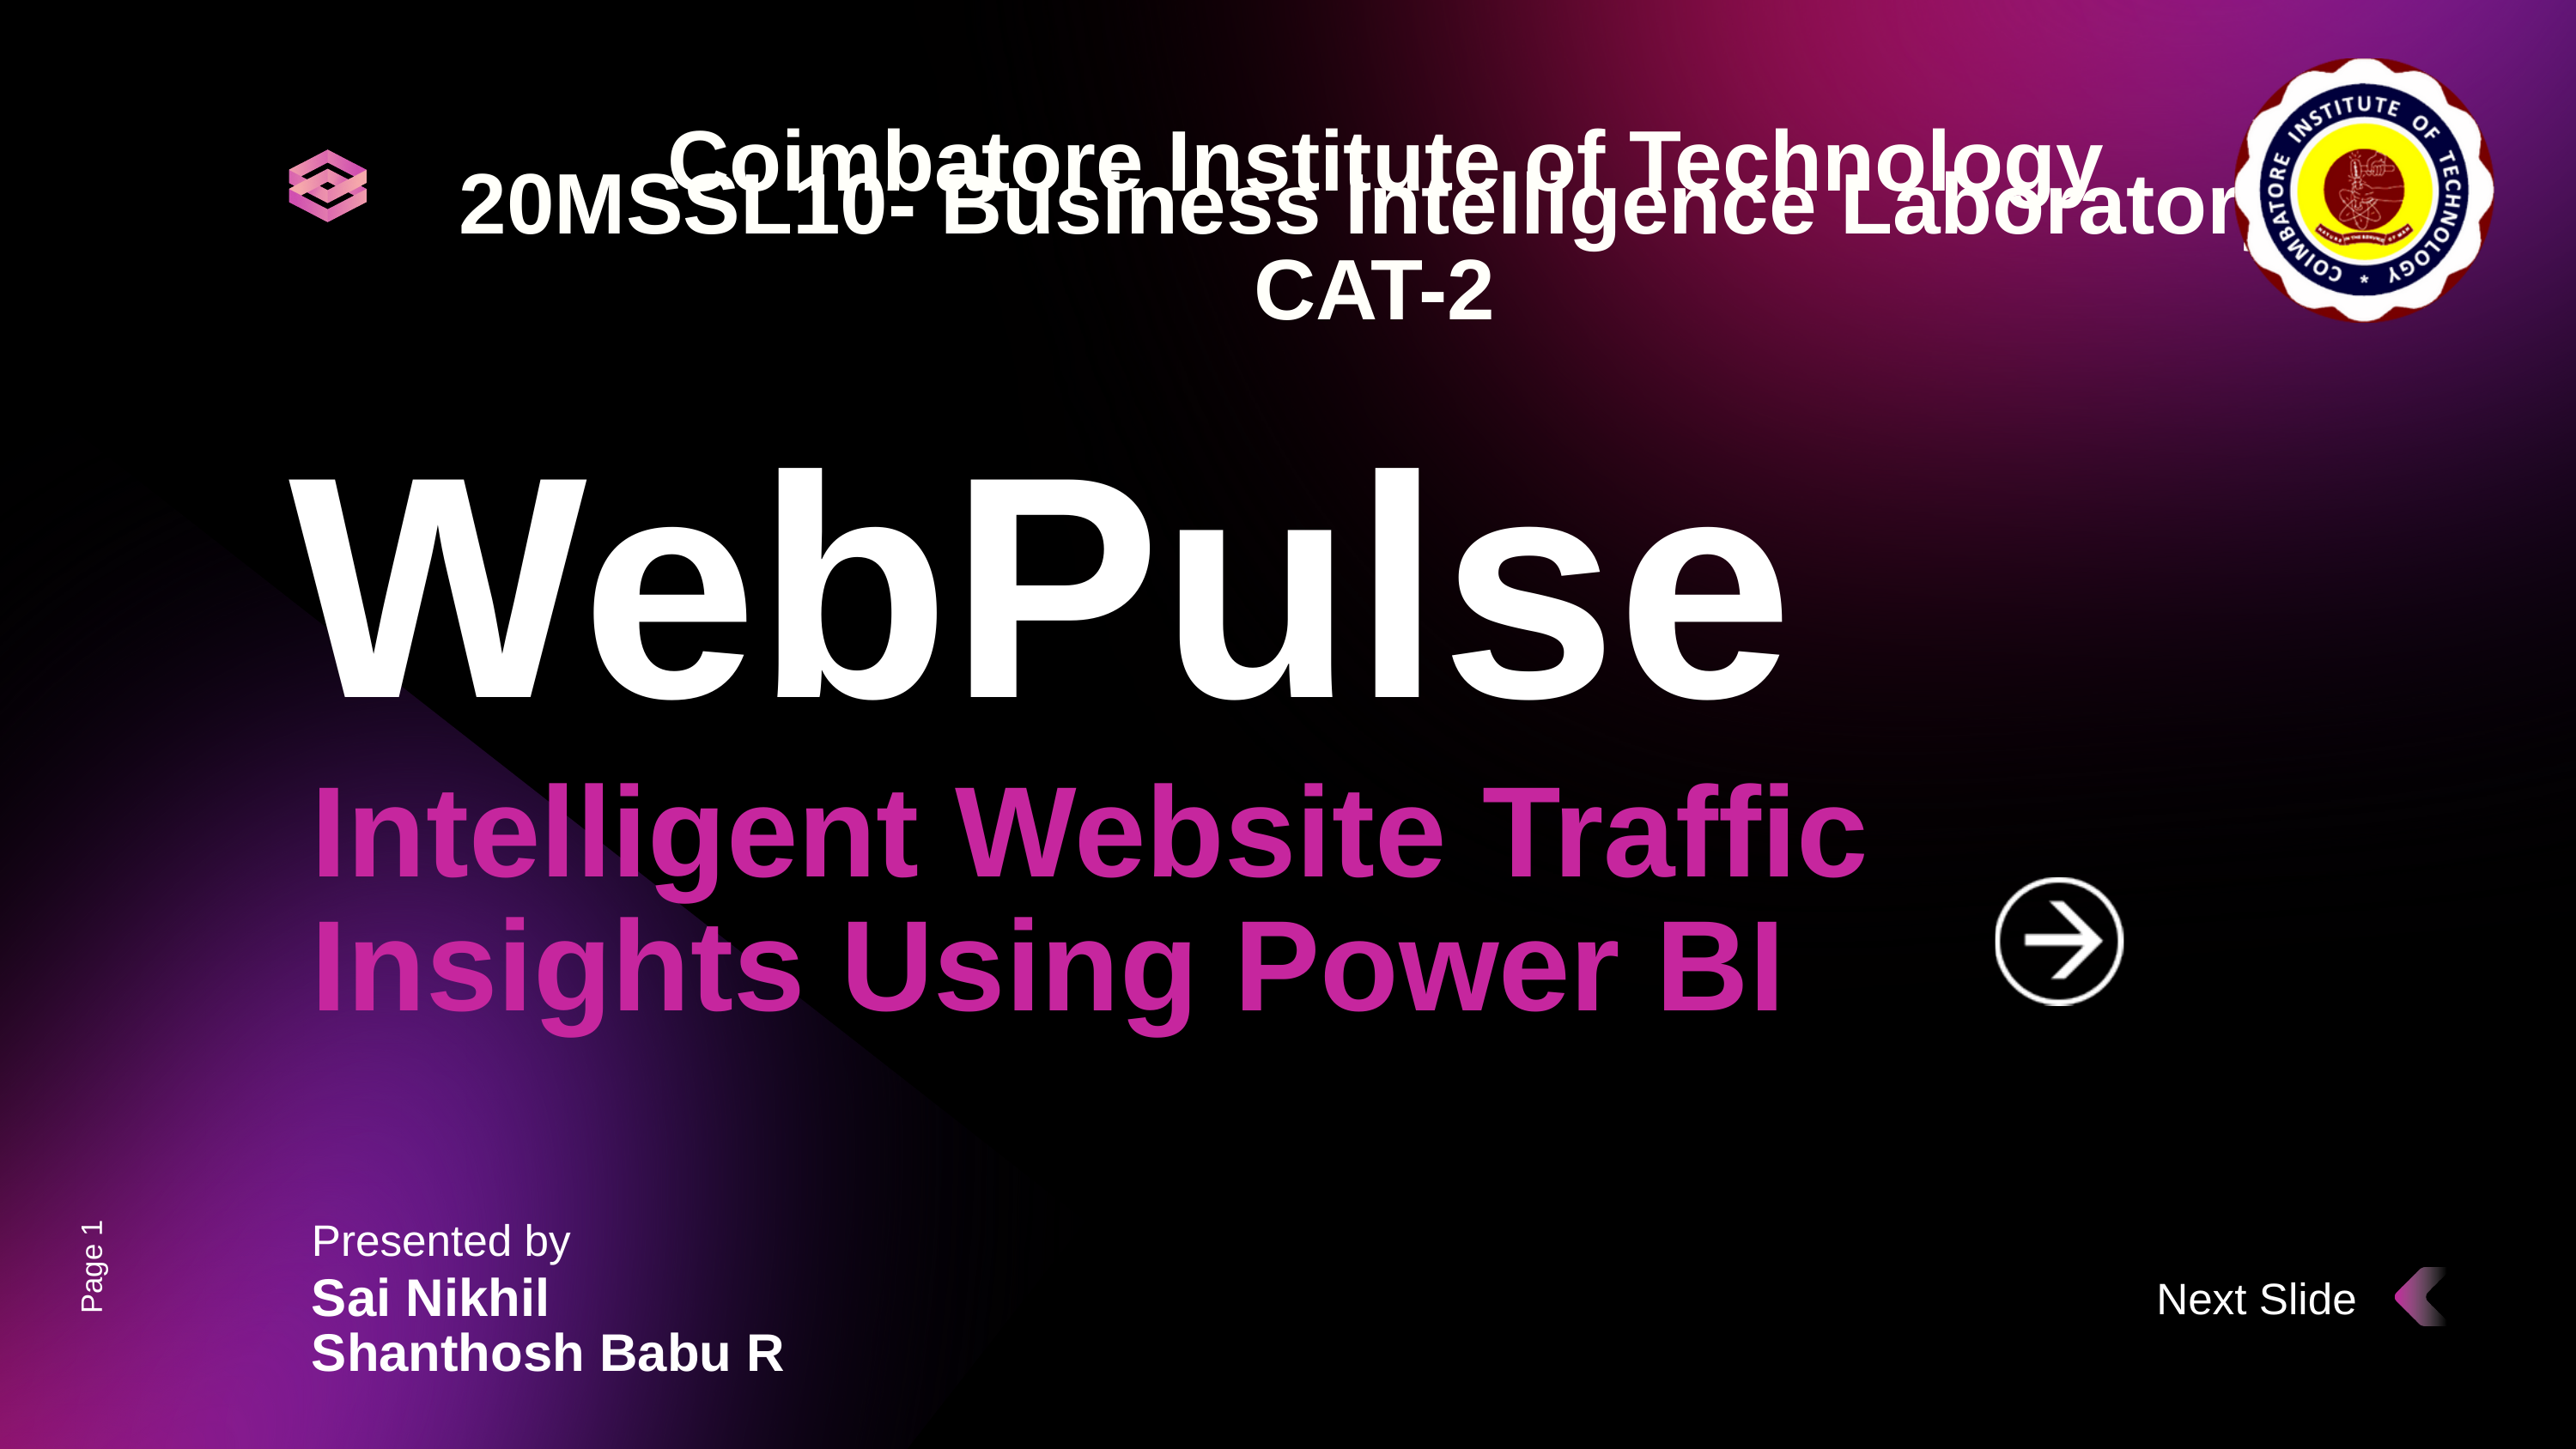

Coimbatore Institute of Technology
20MSSL10- Business Intelligence Laboratory

CAT-2

WebPulse

Intelligent Website Traffic Insights Using Power BI

Presented by
Page 1

Sai Nikhil
Shanthosh Babu R
Next Slide